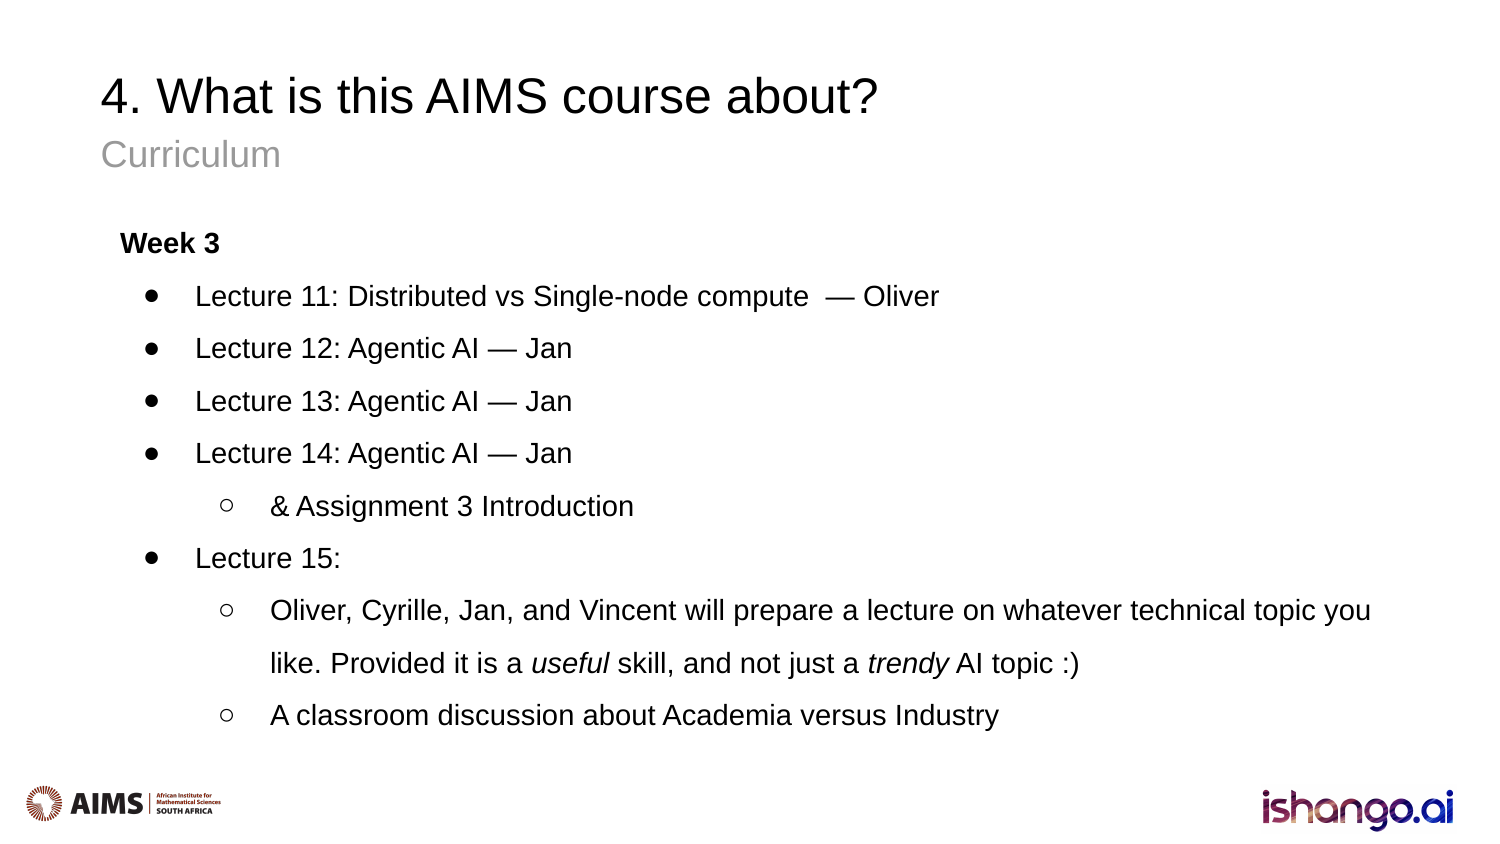

4. What is this AIMS course about?
Curriculum

Week 3
Lecture 11: Distributed vs Single-node compute  — Oliver
Lecture 12: Agentic AI — Jan
Lecture 13: Agentic AI — Jan
Lecture 14: Agentic AI — Jan
& Assignment 3 Introduction
Lecture 15:
Oliver, Cyrille, Jan, and Vincent will prepare a lecture on whatever technical topic you like. Provided it is a useful skill, and not just a trendy AI topic :)
A classroom discussion about Academia versus Industry